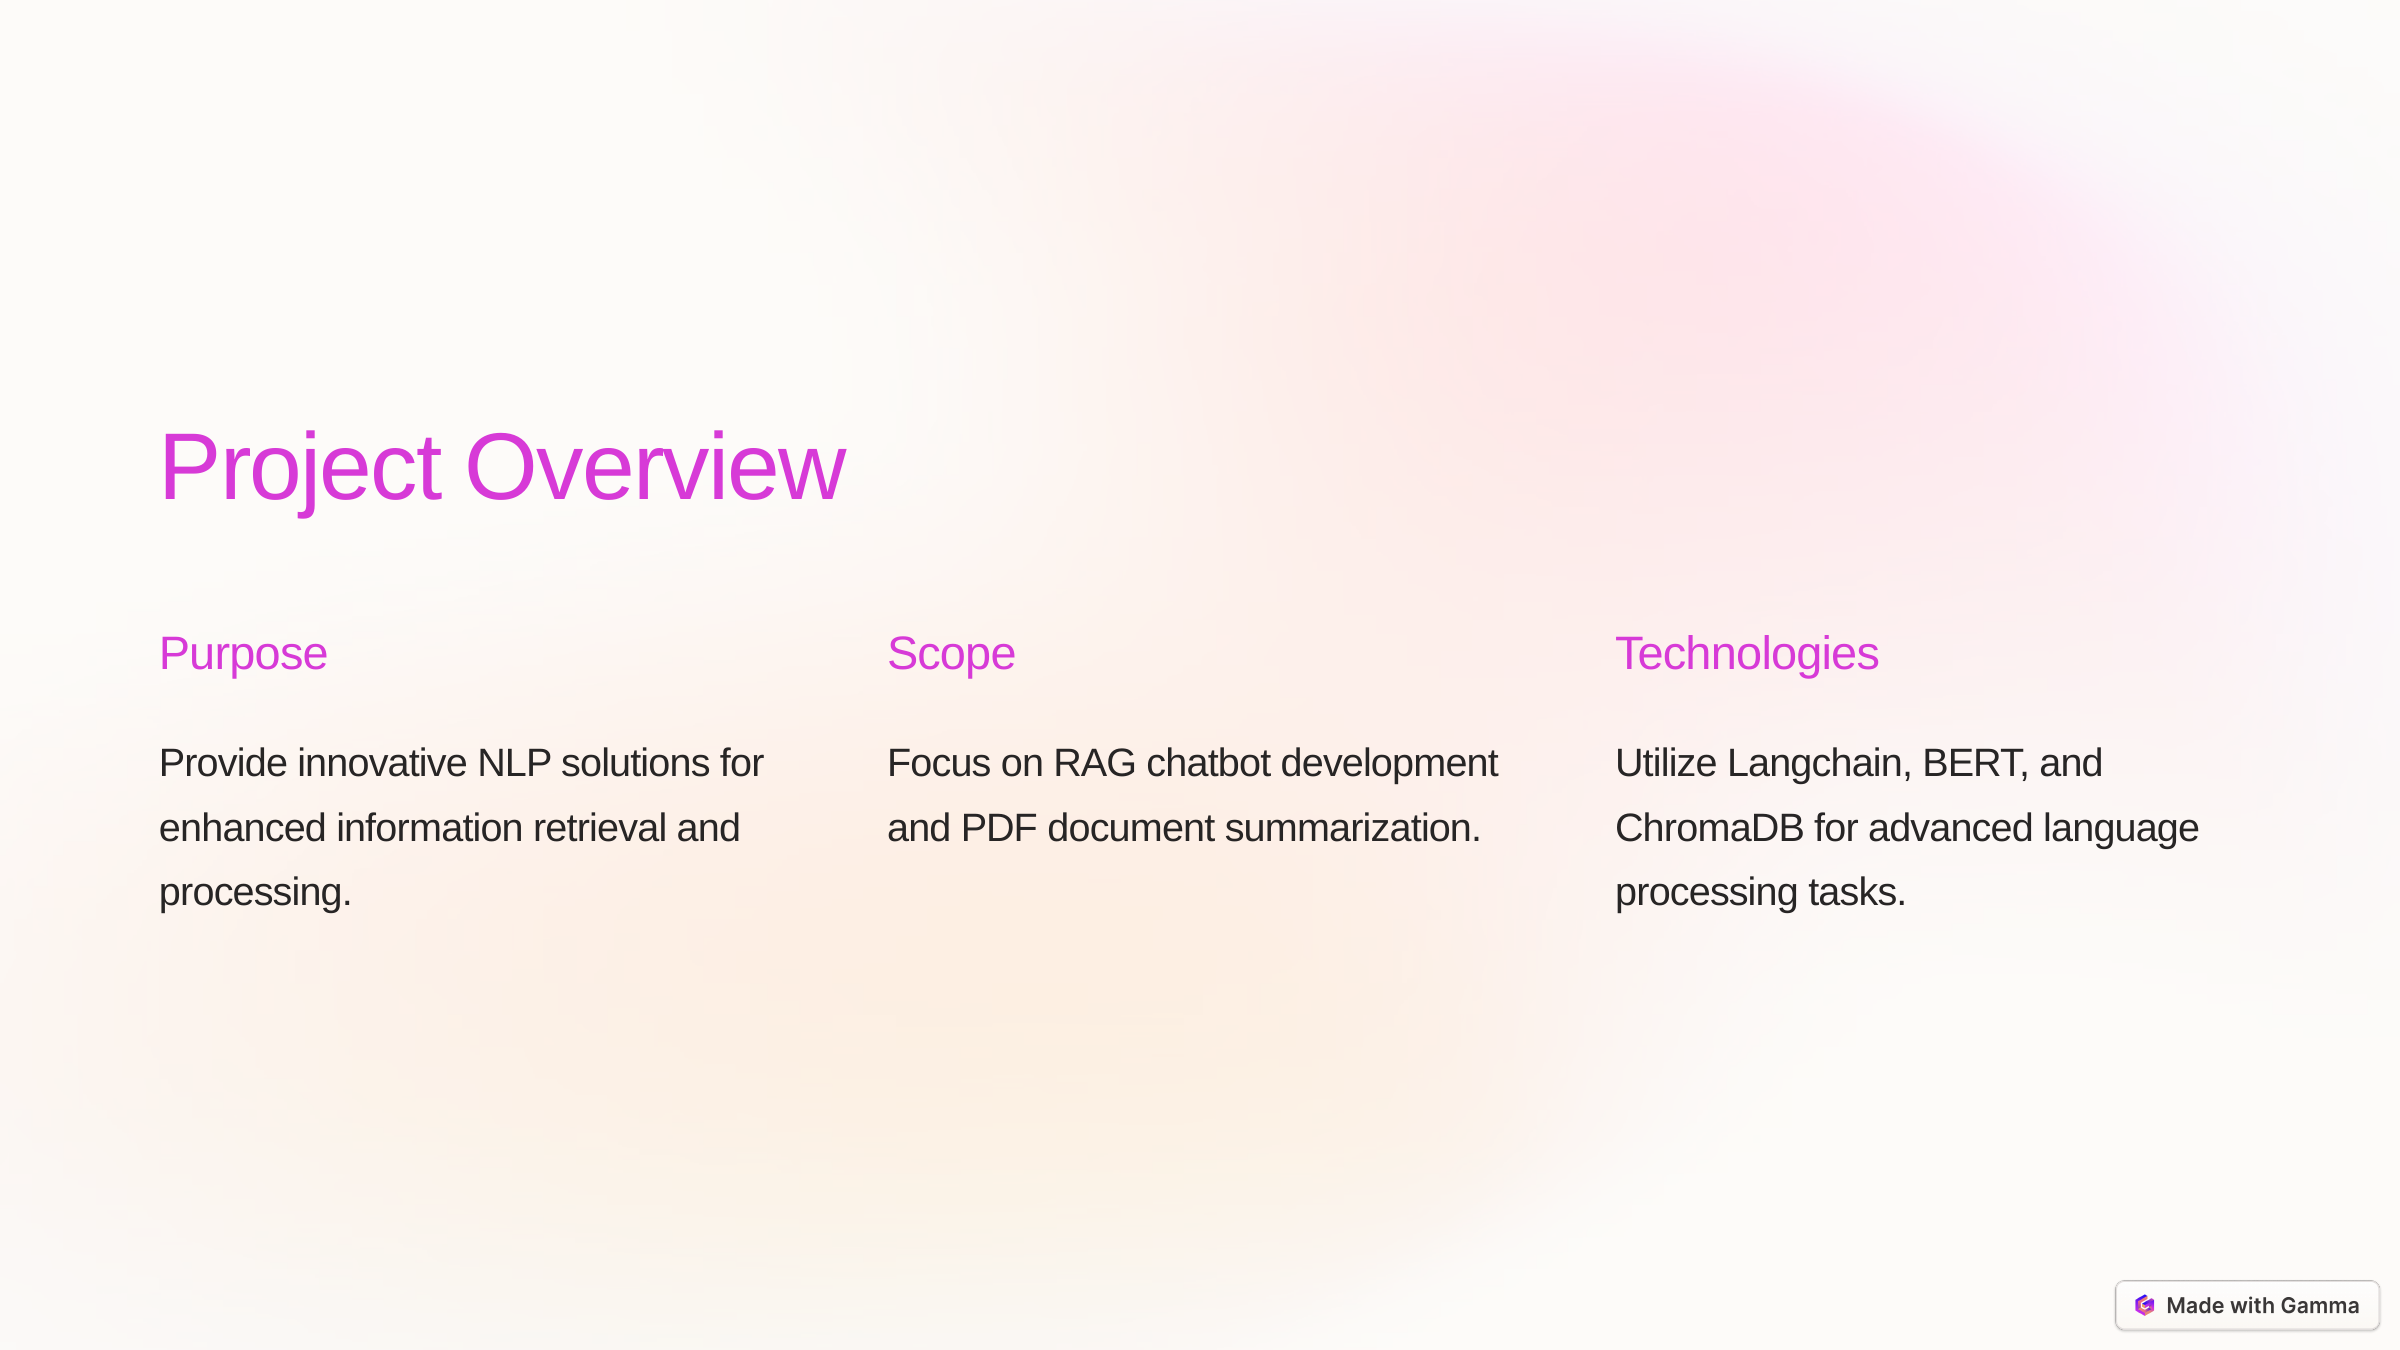

Project Overview
Purpose
Scope
Technologies
Provide innovative NLP solutions for enhanced information retrieval and processing.
Focus on RAG chatbot development and PDF document summarization.
Utilize Langchain, BERT, and ChromaDB for advanced language processing tasks.